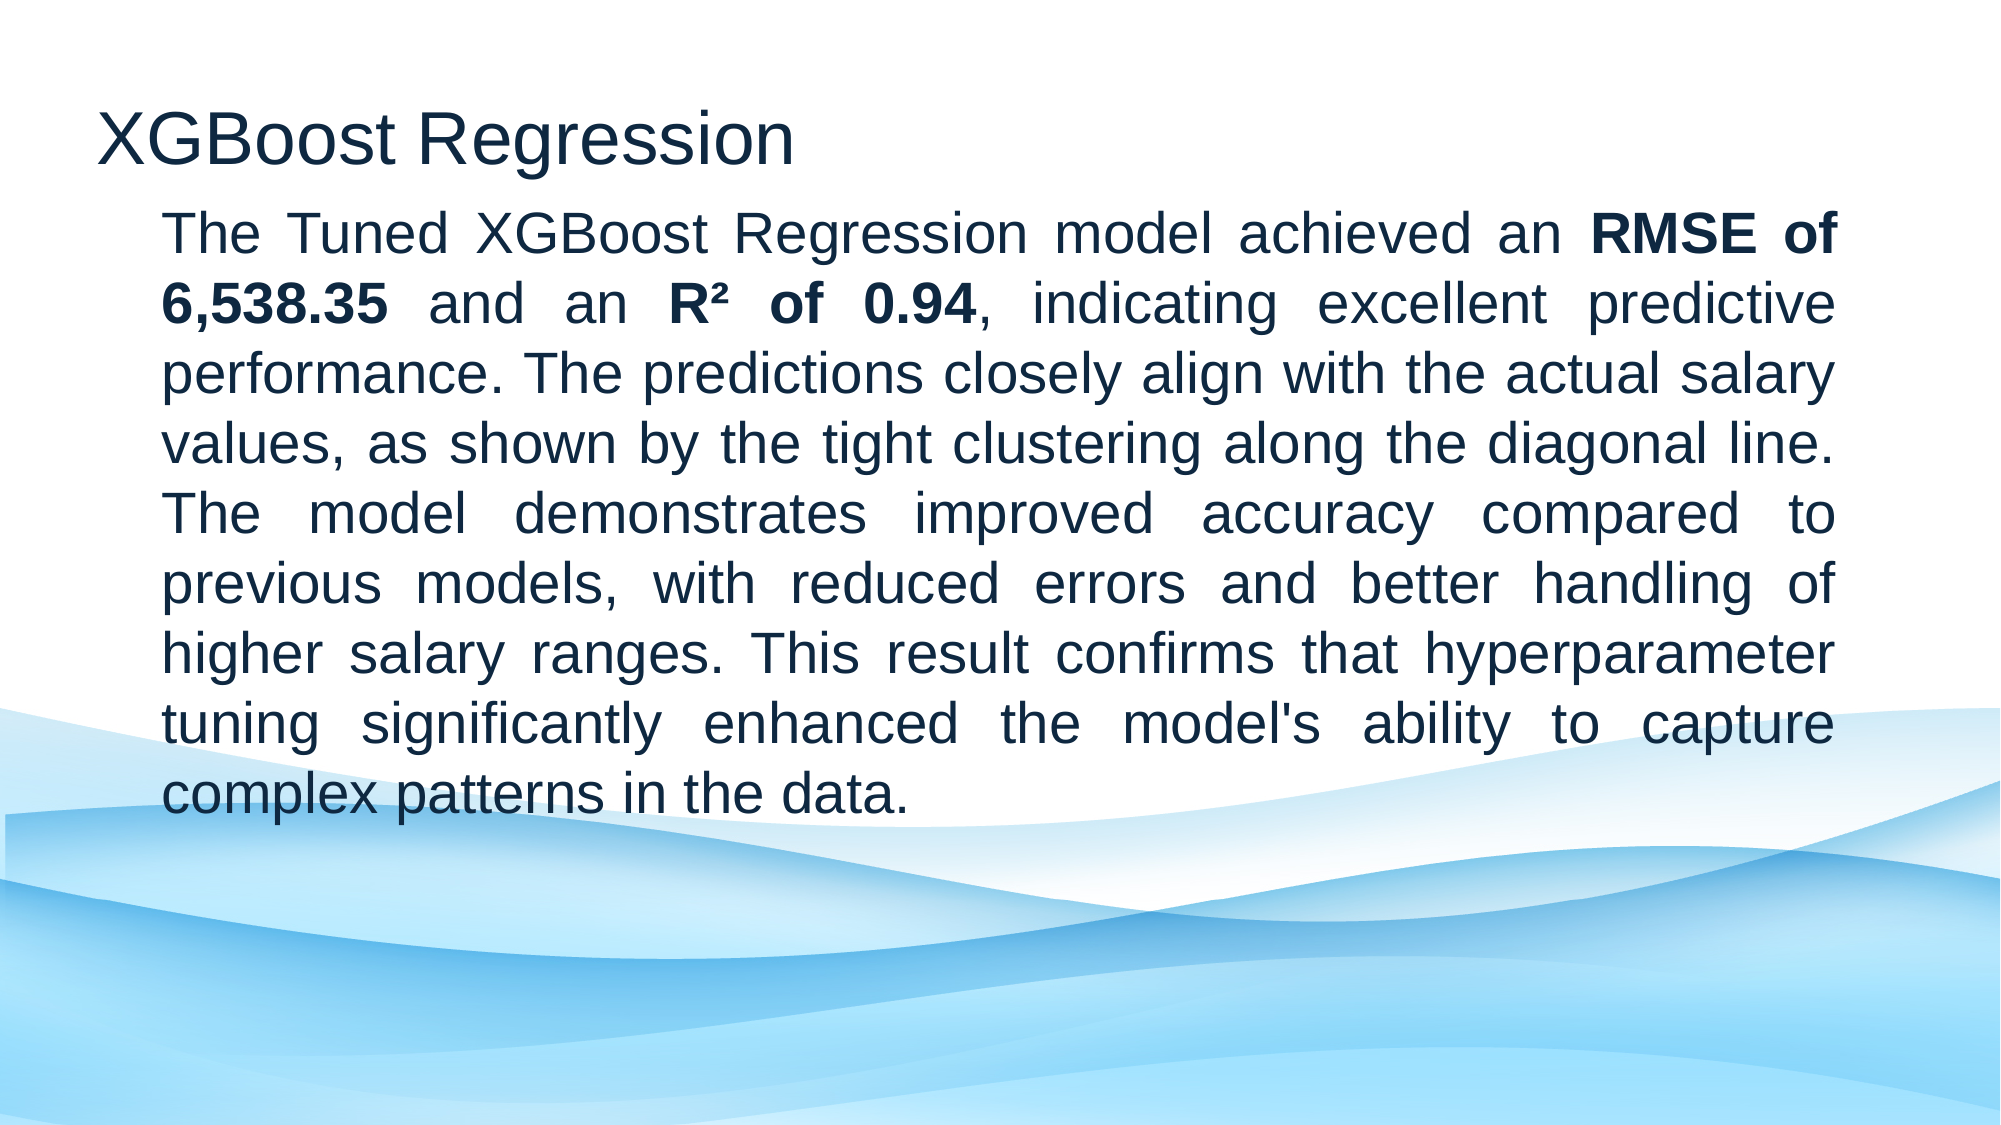

XGBoost Regression
The Tuned XGBoost Regression model achieved an RMSE of 6,538.35 and an R² of 0.94, indicating excellent predictive performance. The predictions closely align with the actual salary values, as shown by the tight clustering along the diagonal line. The model demonstrates improved accuracy compared to previous models, with reduced errors and better handling of higher salary ranges. This result confirms that hyperparameter tuning significantly enhanced the model's ability to capture complex patterns in the data.